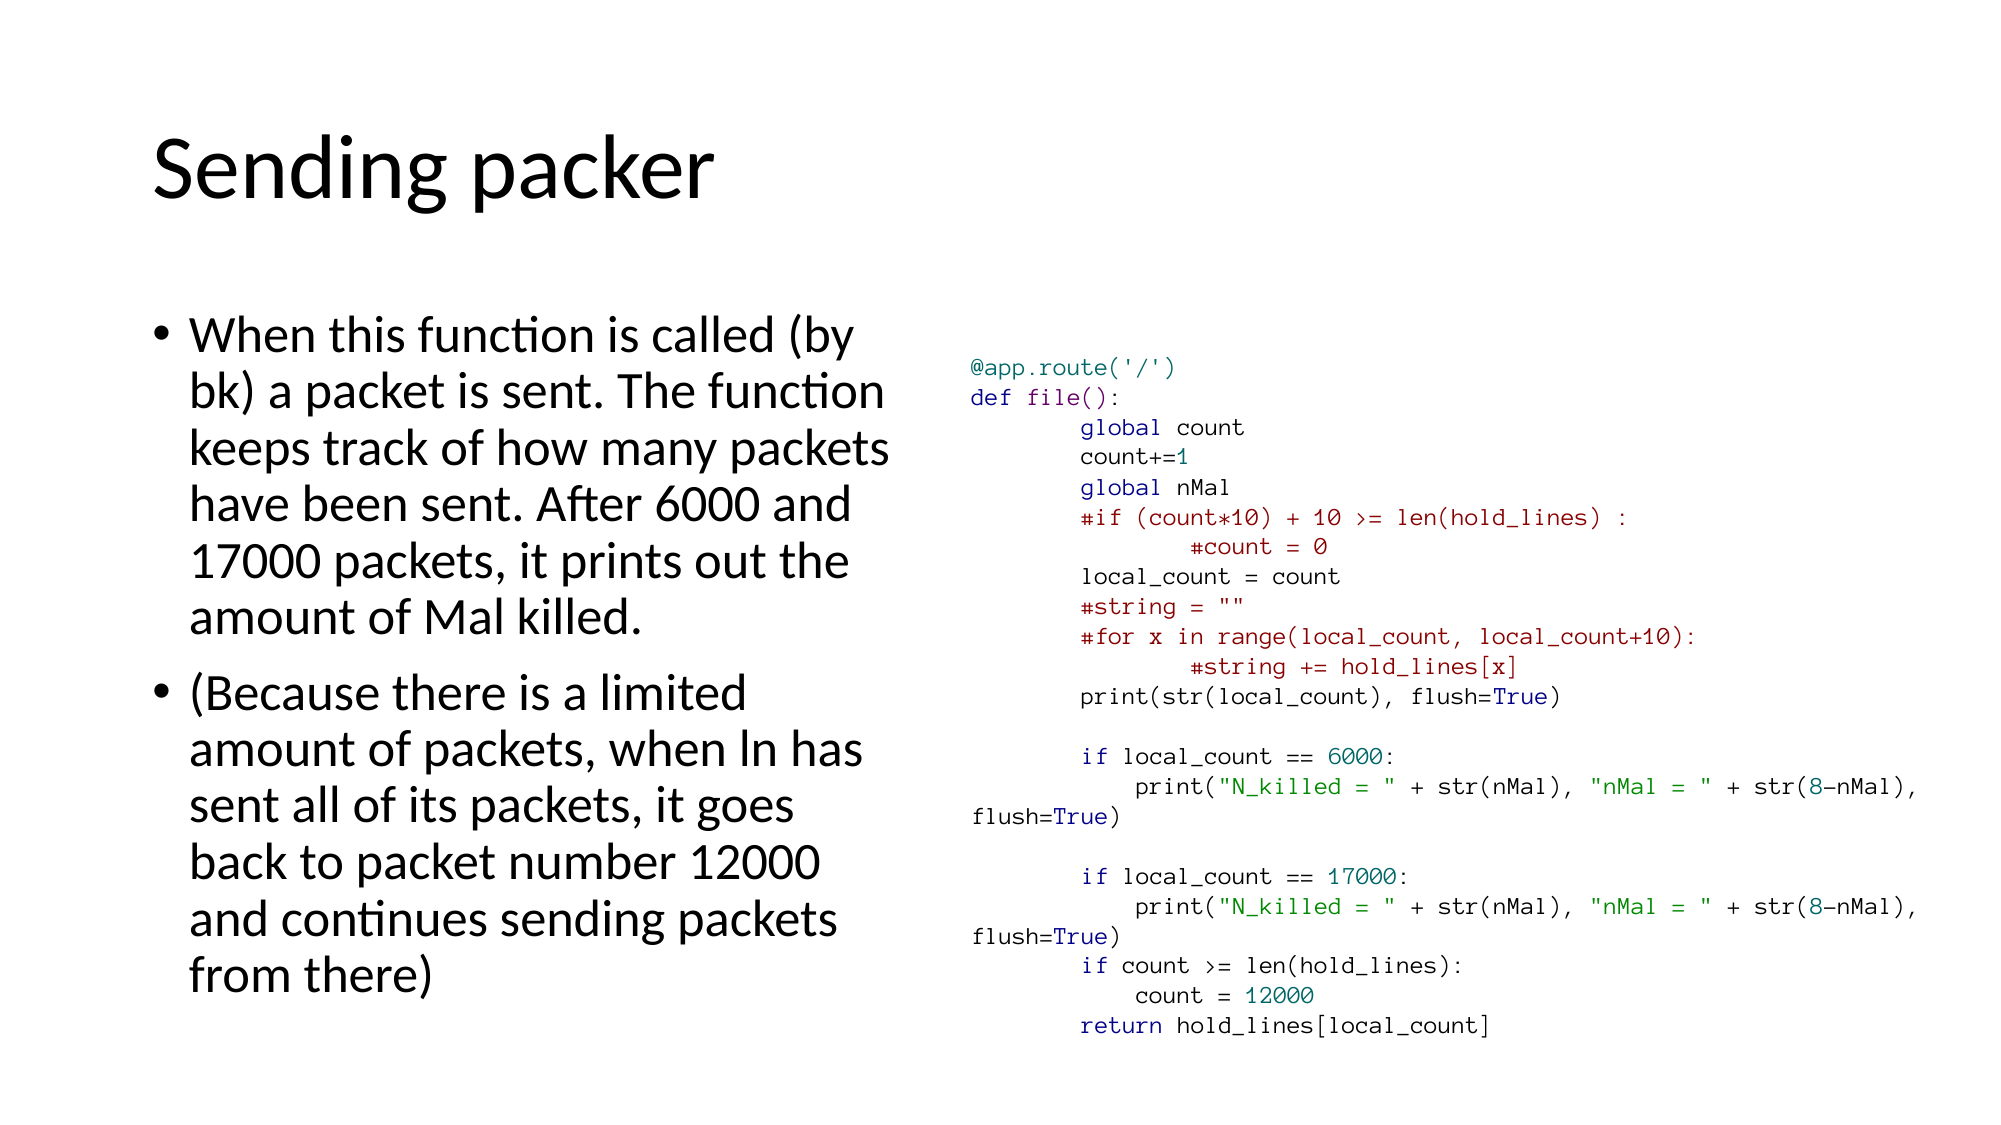

# Sending packer
When this function is called (by bk) a packet is sent. The function keeps track of how many packets have been sent. After 6000 and 17000 packets, it prints out the amount of Mal killed.
(Because there is a limited amount of packets, when ln has sent all of its packets, it goes back to packet number 12000 and continues sending packets from there)
@app.route('/')
def file():
        global count
        count+=1
        global nMal
        #if (count*10) + 10 >= len(hold_lines) :
                #count = 0
        local_count = count
        #string = ""
        #for x in range(local_count, local_count+10):
                #string += hold_lines[x]
        print(str(local_count), flush=True)
        if local_count == 6000:
            print("N_killed = " + str(nMal), "nMal = " + str(8-nMal), flush=True)
       
        if local_count == 17000:
            print("N_killed = " + str(nMal), "nMal = " + str(8-nMal), flush=True)
        if count >= len(hold_lines):
            count = 12000
        return hold_lines[local_count]